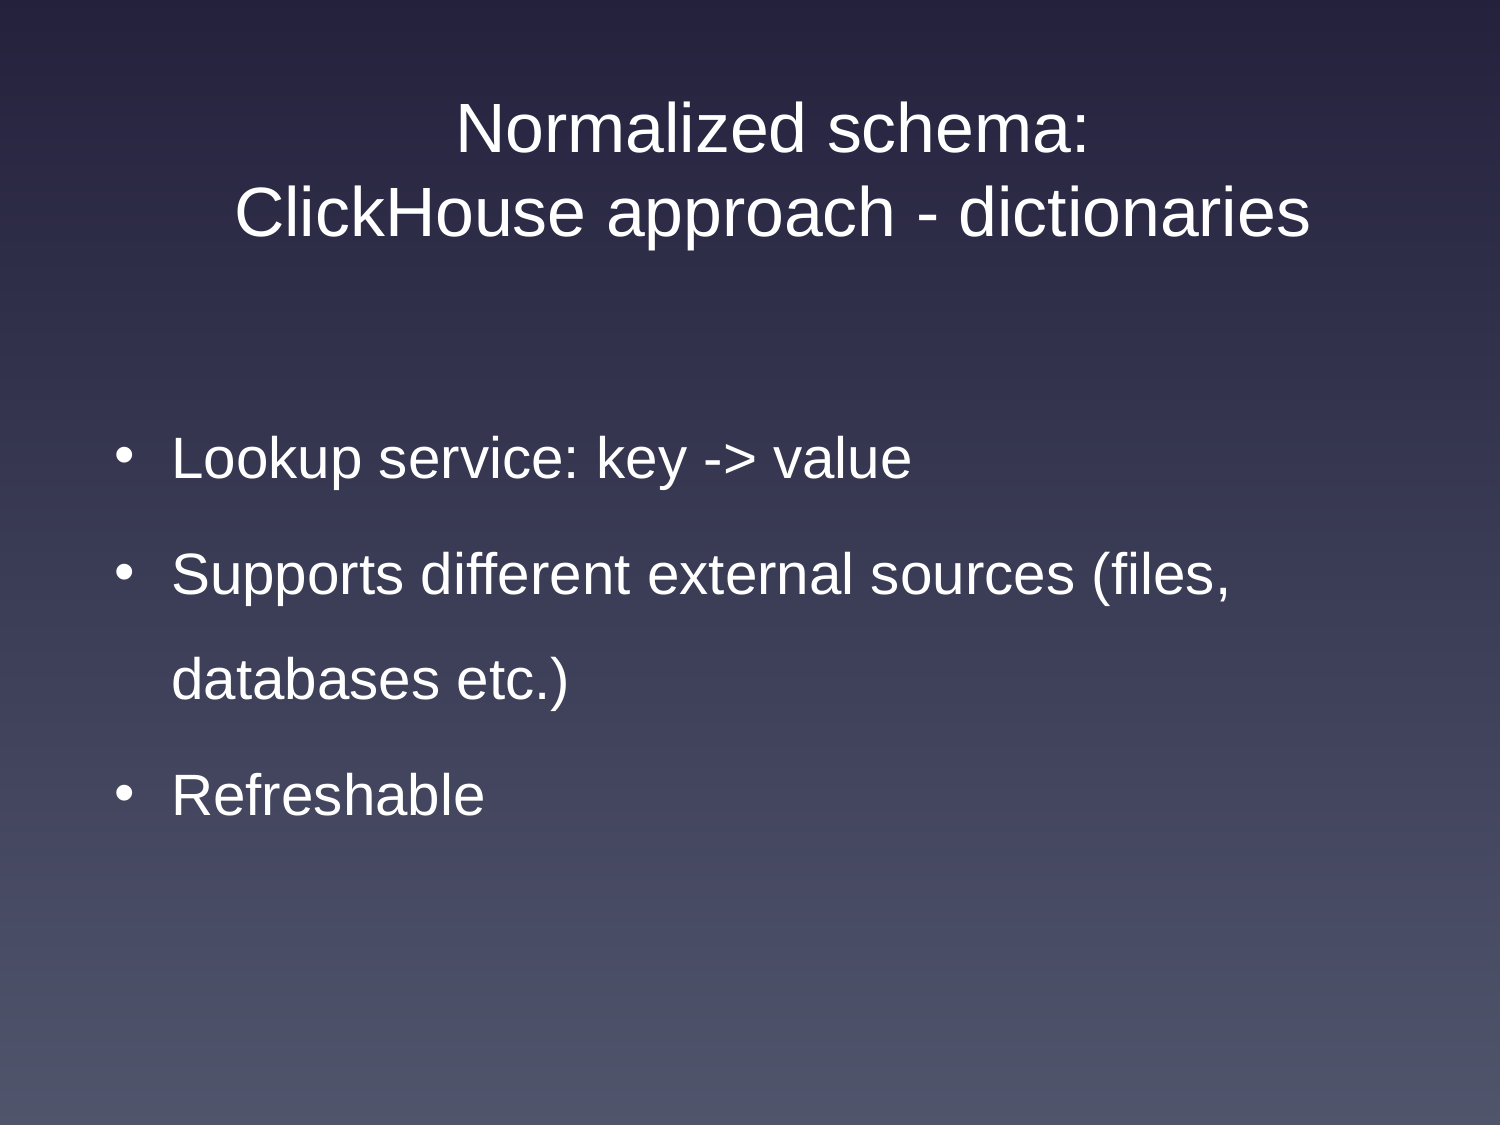

# Normalized schema: ClickHouse approach - dictionaries
Lookup service: key -> value
Supports different external sources (files, databases etc.)
Refreshable